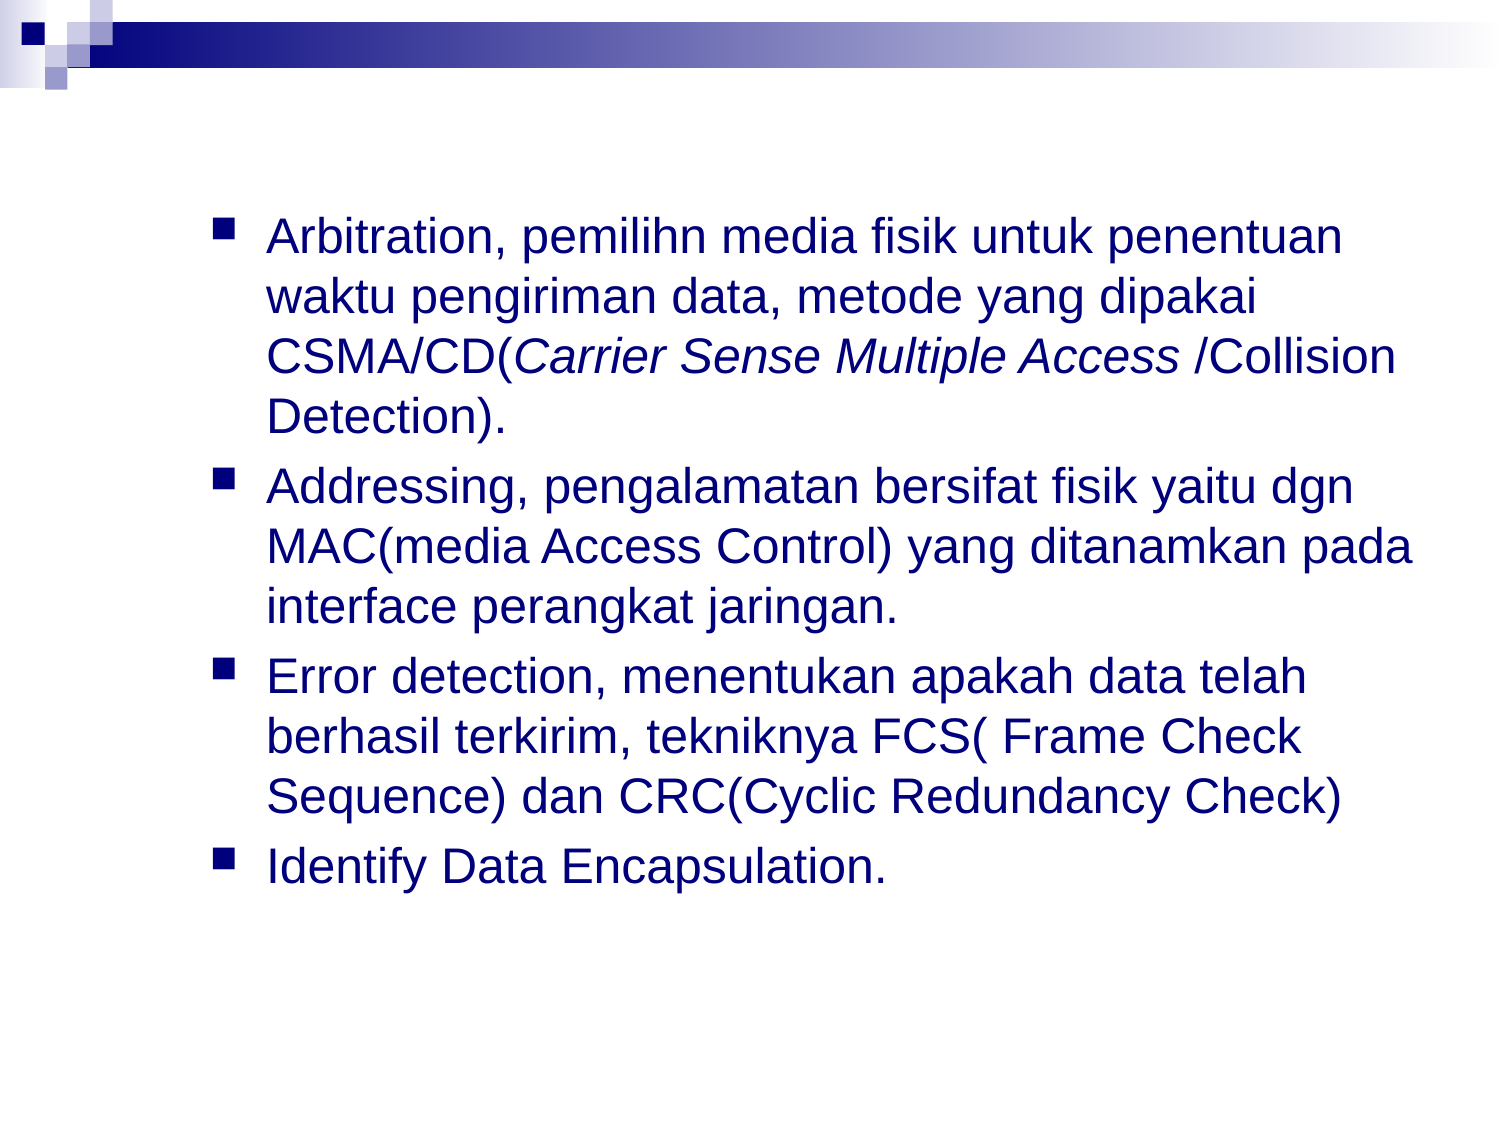

Arbitration, pemilihn media fisik untuk penentuan waktu pengiriman data, metode yang dipakai CSMA/CD(Carrier Sense Multiple Access /Collision Detection).
Addressing, pengalamatan bersifat fisik yaitu dgn MAC(media Access Control) yang ditanamkan pada interface perangkat jaringan.
Error detection, menentukan apakah data telah berhasil terkirim, tekniknya FCS( Frame Check Sequence) dan CRC(Cyclic Redundancy Check)
Identify Data Encapsulation.